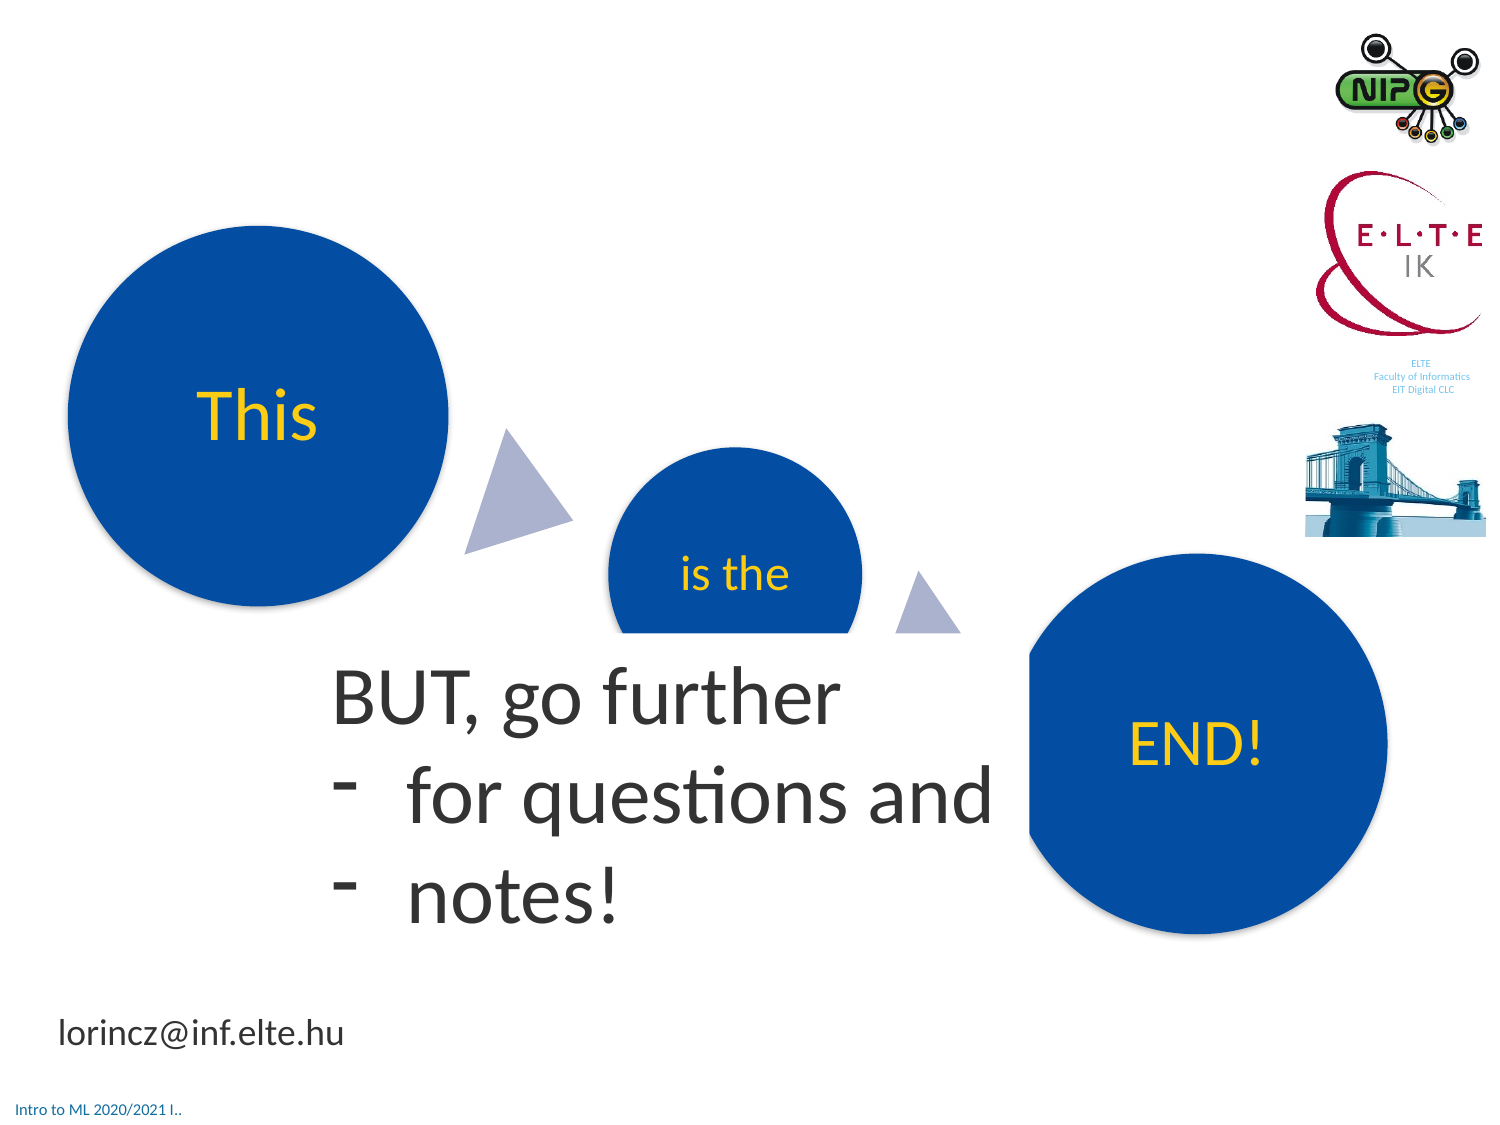

This
is the
END!
BUT, go further
for questions and
notes!
lorincz@inf.elte.hu